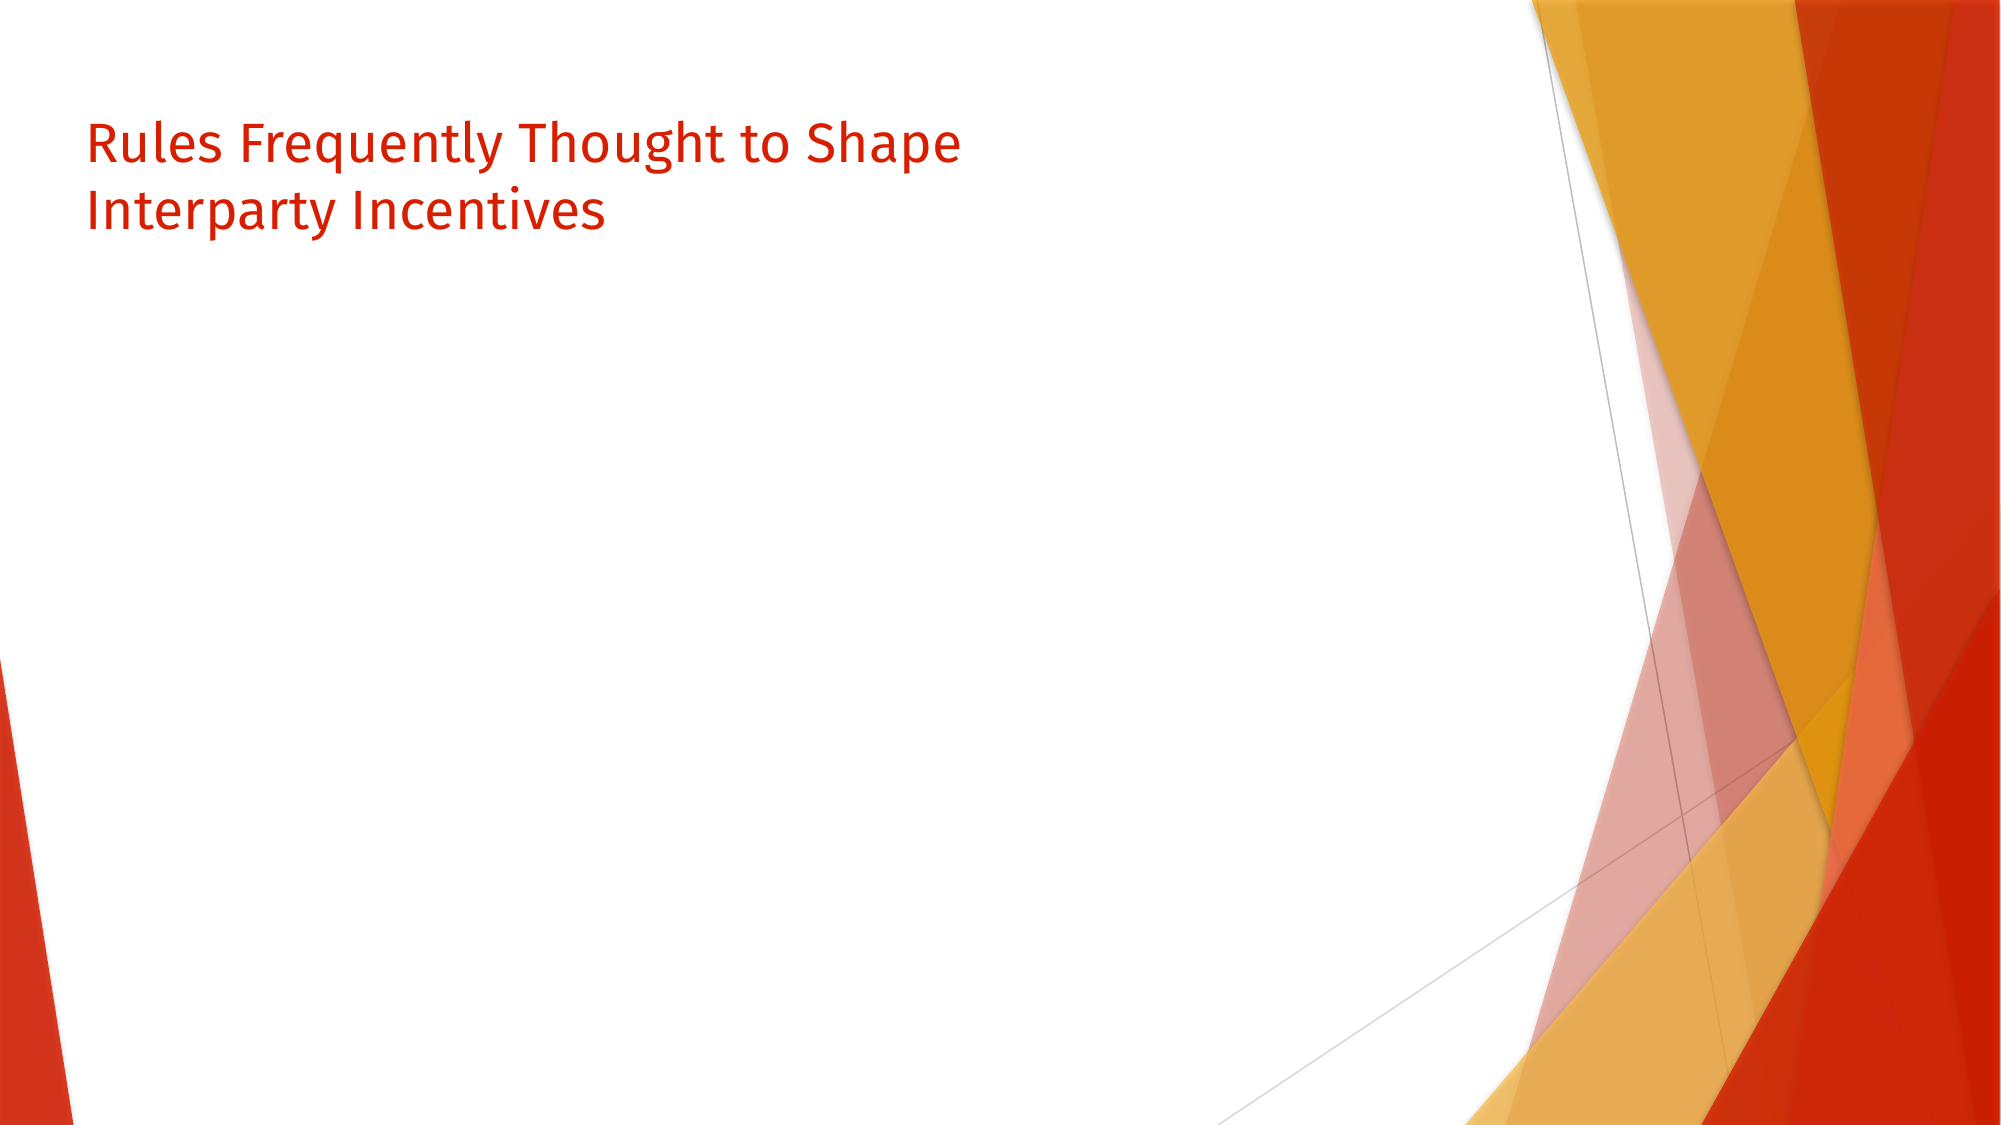

# Rules Frequently Thought to Shape Interparty Incentives